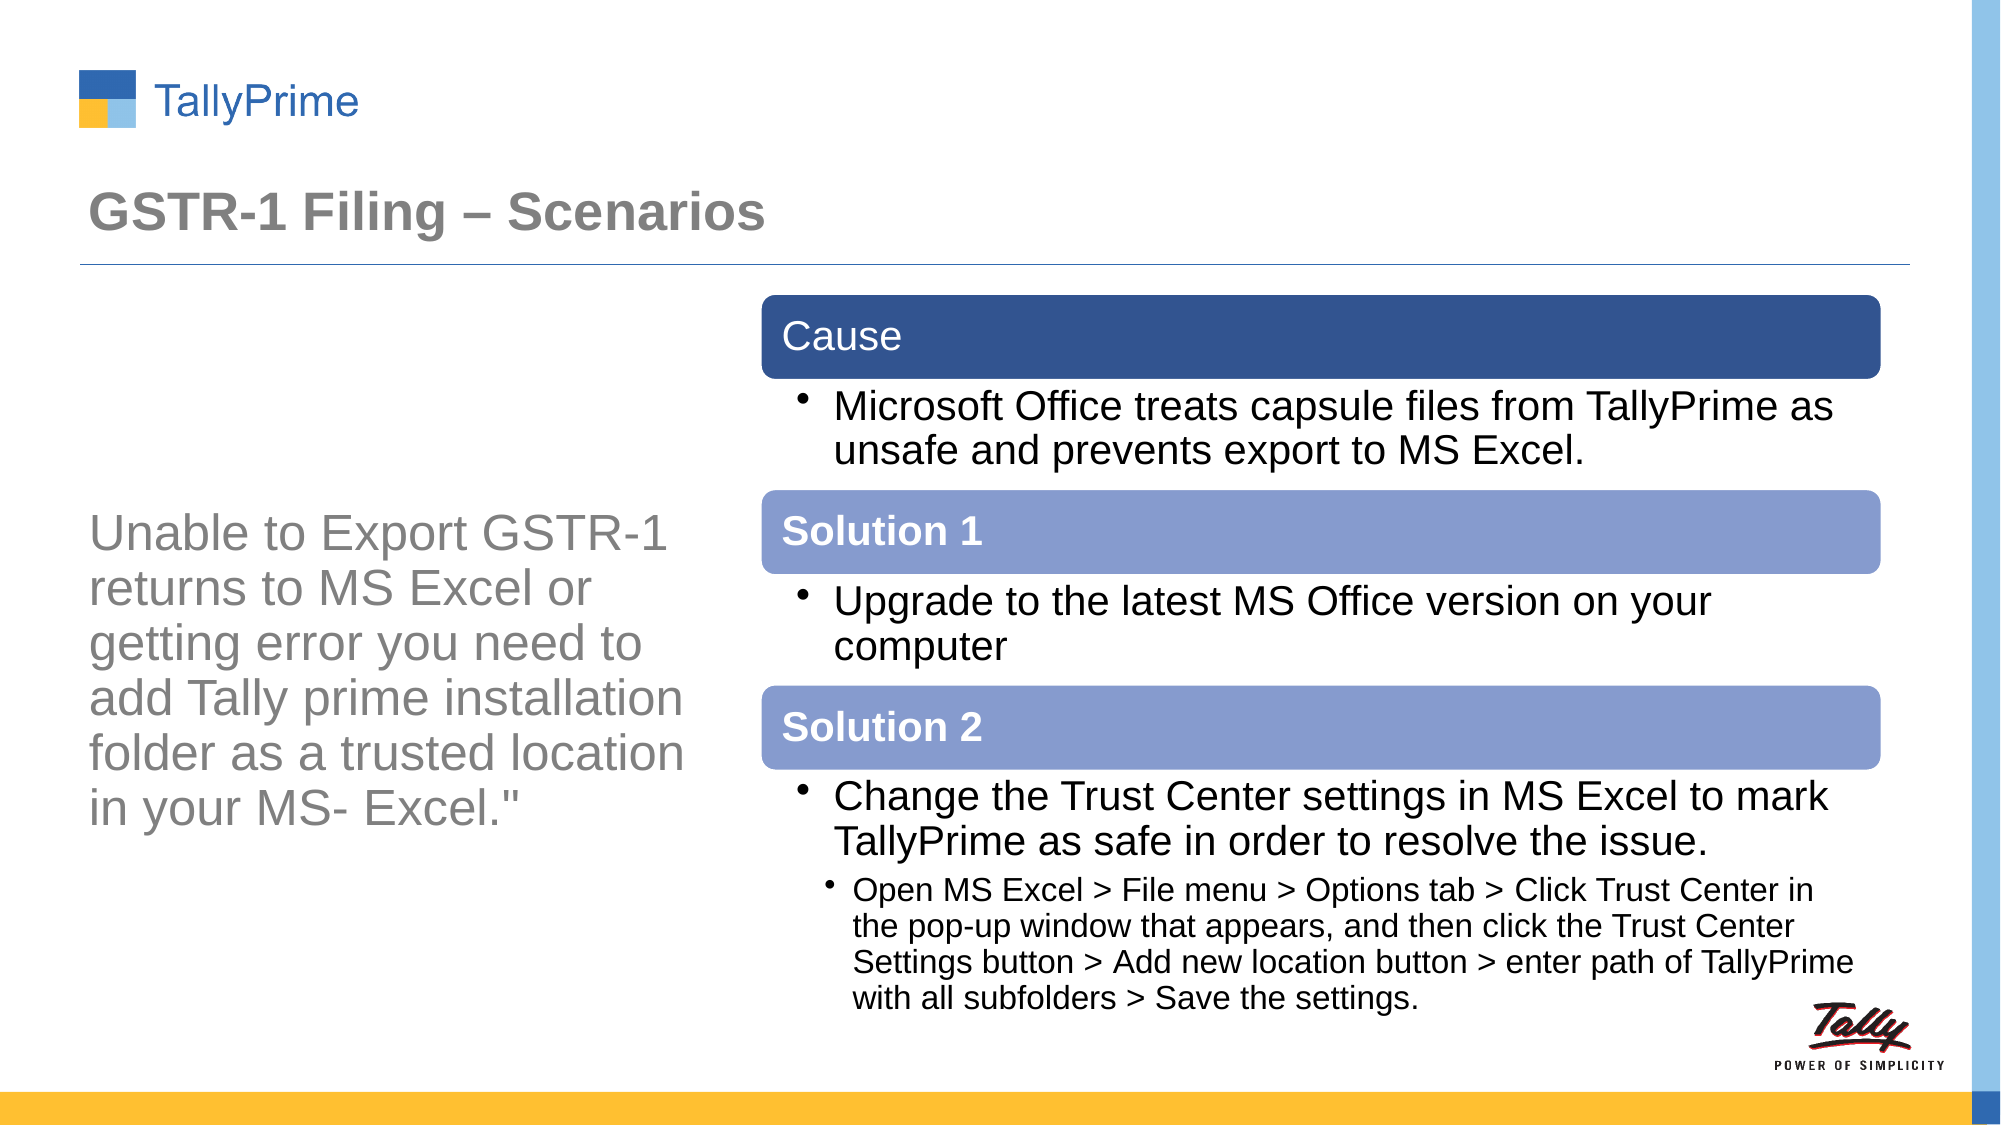

# GSTR-1 Filing – Scenarios
Cause
Microsoft Office treats capsule files from TallyPrime as unsafe and prevents export to MS Excel.
Solution 1
Upgrade to the latest MS Office version on your computer
Solution 2
Change the Trust Center settings in MS Excel to mark TallyPrime as safe in order to resolve the issue.
Open MS Excel > File menu > Options tab > Click Trust Center in the pop-up window that appears, and then click the Trust Center Settings button > Add new location button > enter path of TallyPrime with all subfolders > Save the settings.
Unable to Export GSTR-1 returns to MS Excel or getting error you need to add Tally prime installation folder as a trusted location in your MS- Excel."